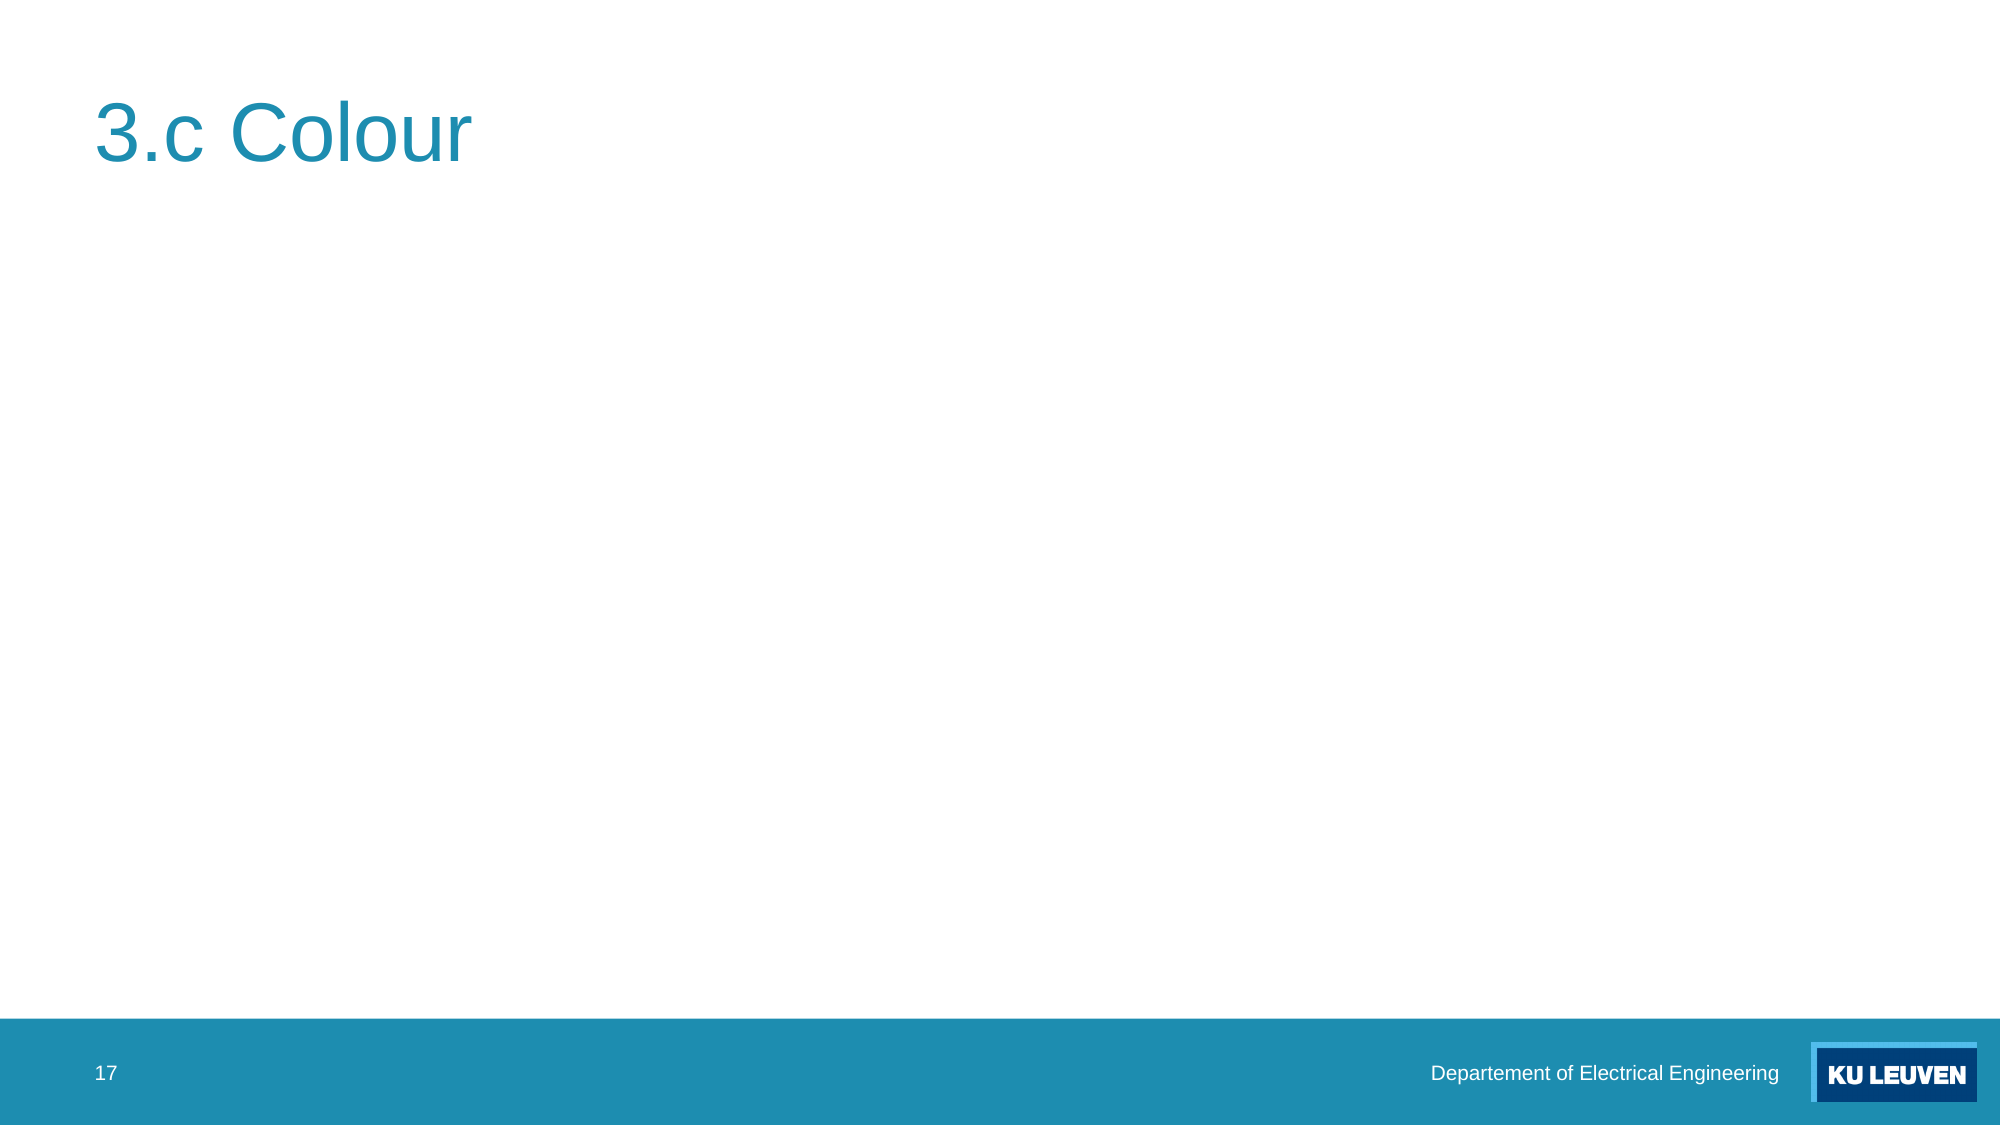

# 3.c Colour
17
Departement of Electrical Engineering